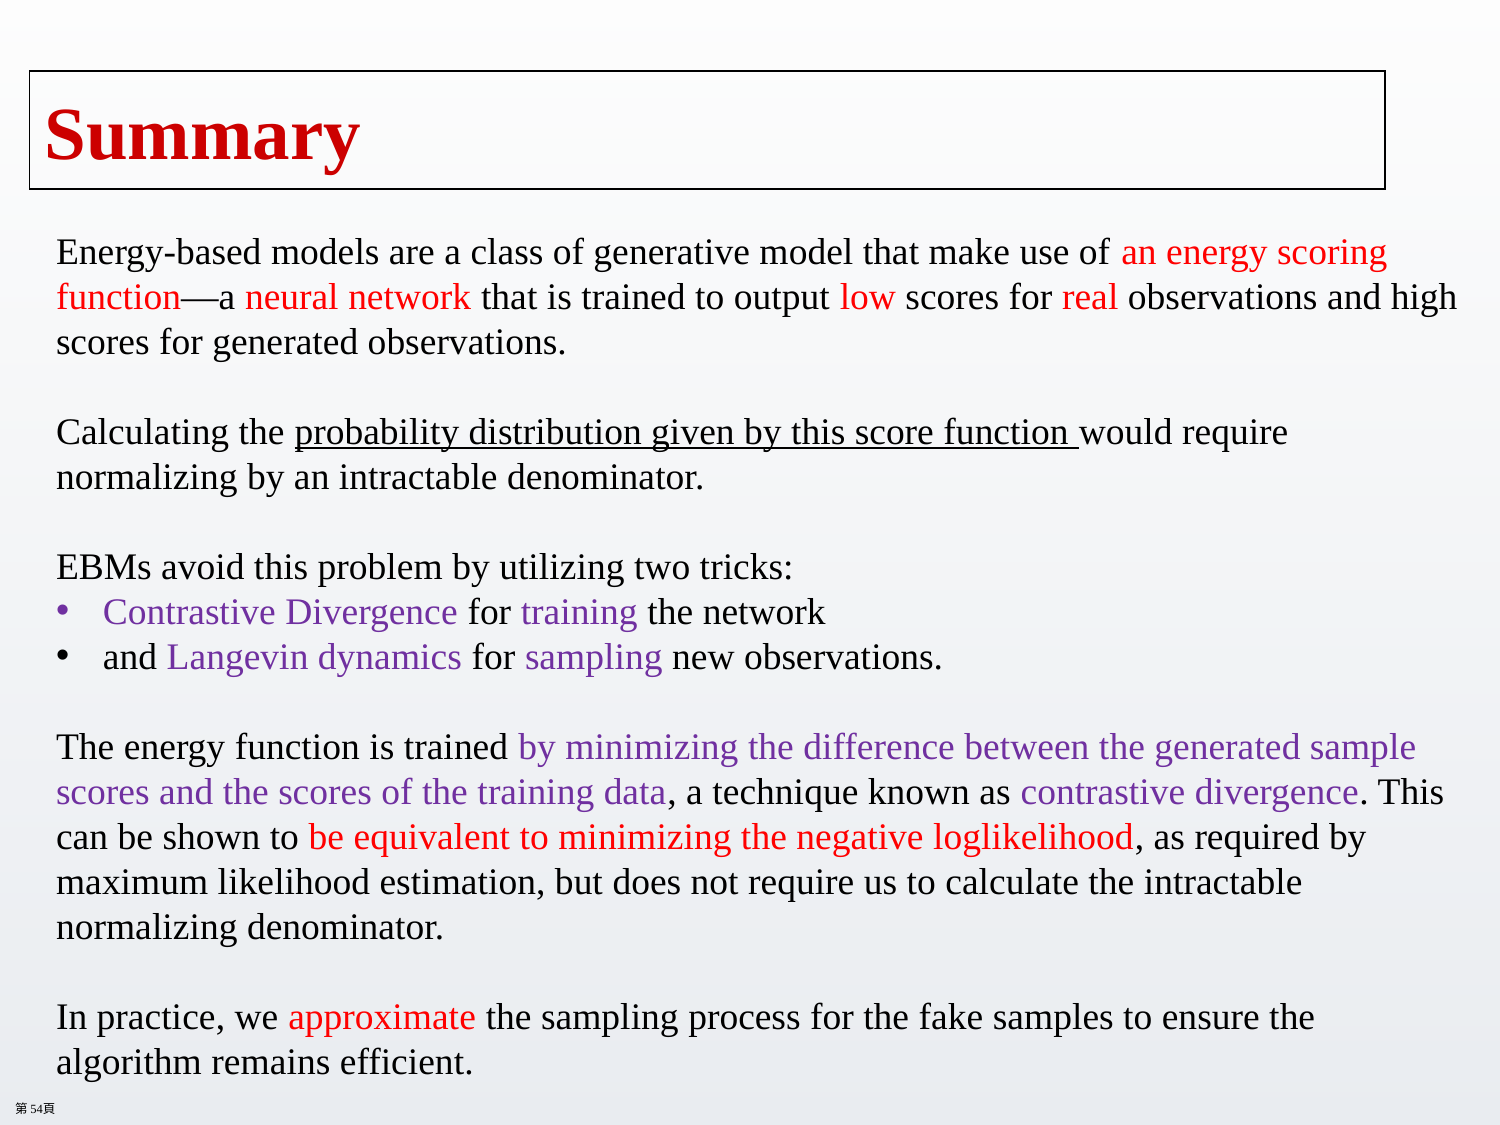

# Summary
Energy-based models are a class of generative model that make use of an energy scoring function—a neural network that is trained to output low scores for real observations and high scores for generated observations.

Calculating the probability distribution given by this score function would require normalizing by an intractable denominator.

EBMs avoid this problem by utilizing two tricks:
Contrastive Divergence for training the network
and Langevin dynamics for sampling new observations.

The energy function is trained by minimizing the difference between the generated sample scores and the scores of the training data, a technique known as contrastive divergence. This can be shown to be equivalent to minimizing the negative loglikelihood, as required by maximum likelihood estimation, but does not require us to calculate the intractable normalizing denominator.

In practice, we approximate the sampling process for the fake samples to ensure the algorithm remains efficient.